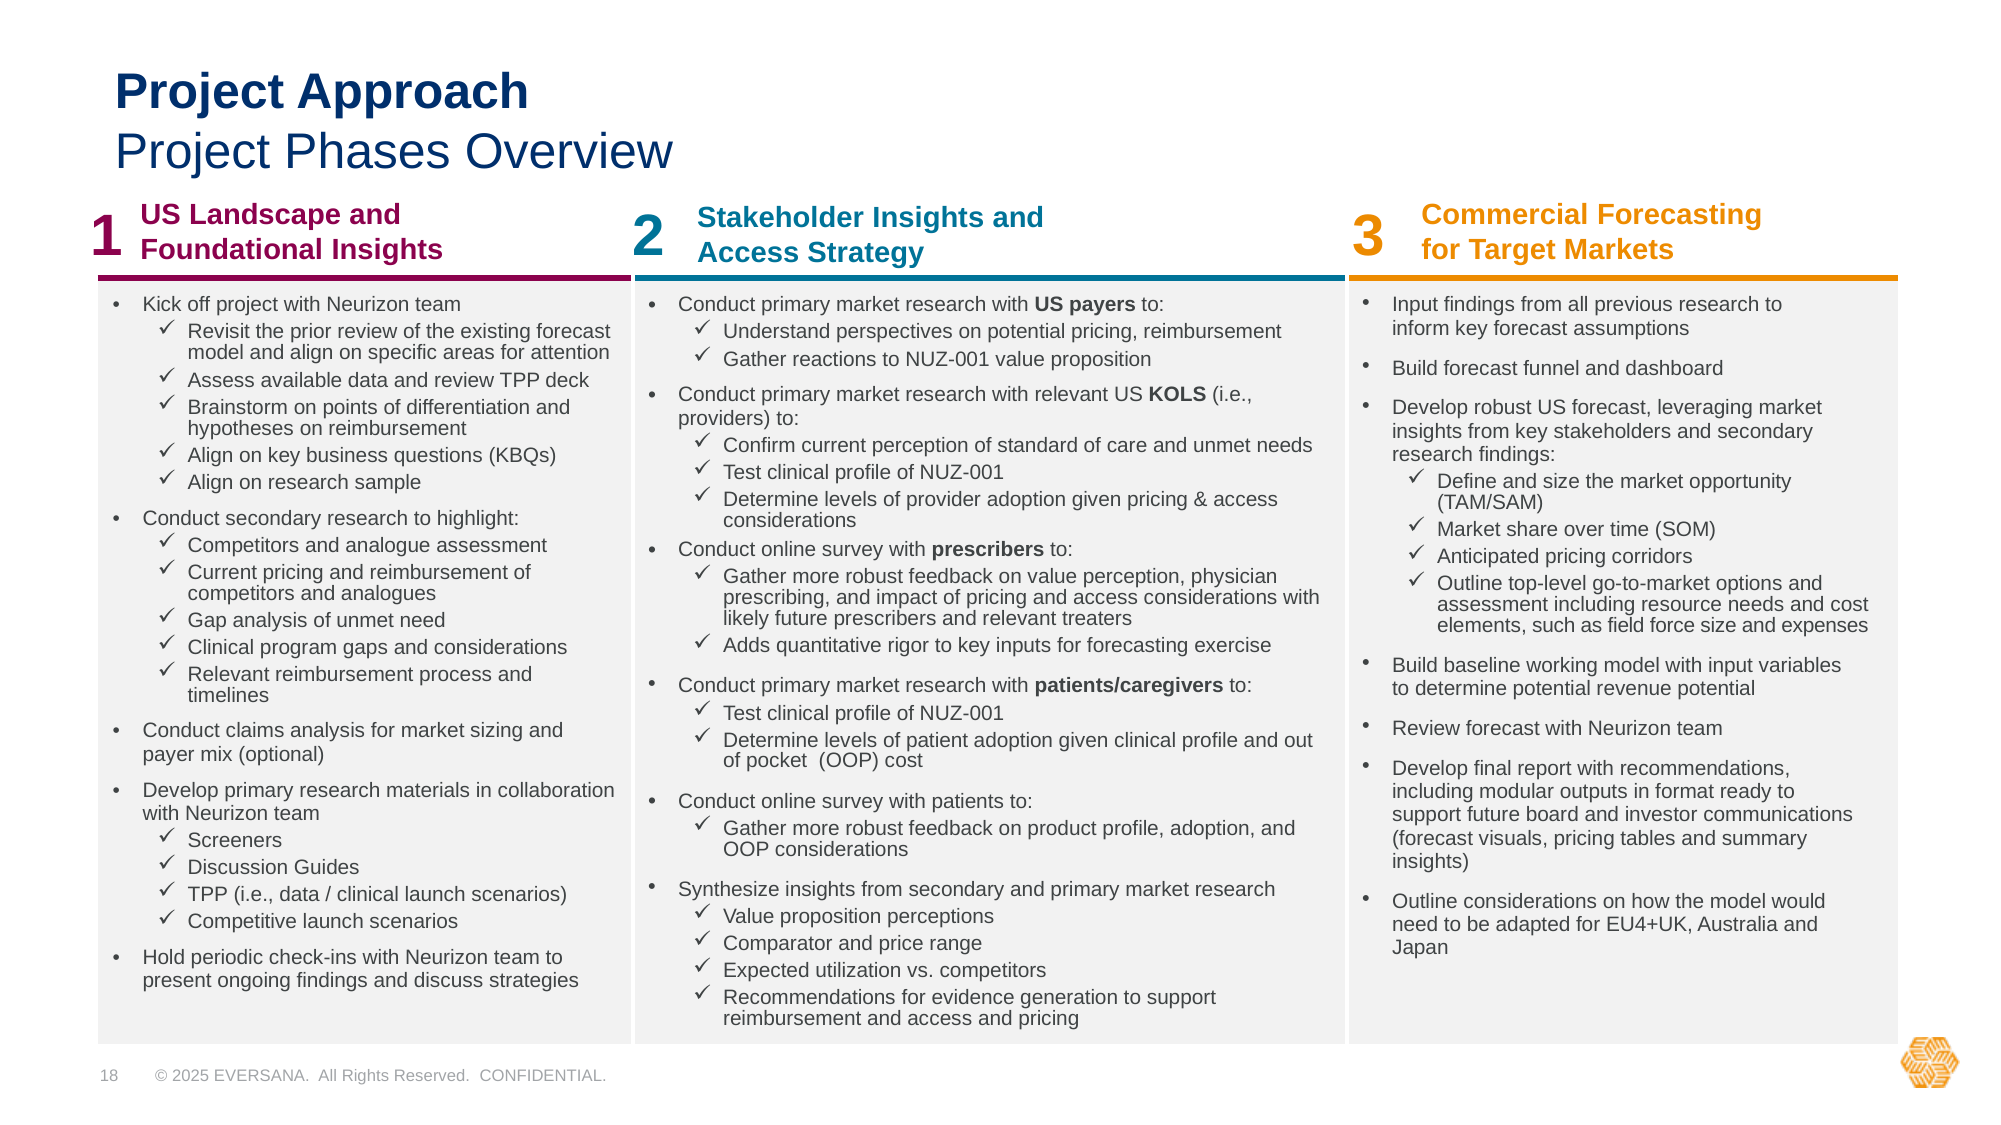

# Project Approach Project Phases Overview
US Landscape and
Foundational Insights
Stakeholder Insights and
Access Strategy
Commercial Forecasting
for Target Markets
1
2
3

| Kick off project with Neurizon team Revisit the prior review of the existing forecast model and align on specific areas for attention Assess available data and review TPP deck Brainstorm on points of differentiation and hypotheses on reimbursement Align on key business questions (KBQs) Align on research sample Conduct secondary research to highlight: Competitors and analogue assessment Current pricing and reimbursement of competitors and analogues Gap analysis of unmet need Clinical program gaps and considerations Relevant reimbursement process and timelines Conduct claims analysis for market sizing and payer mix (optional) Develop primary research materials in collaboration with Neurizon team Screeners Discussion Guides TPP (i.e., data / clinical launch scenarios) Competitive launch scenarios Hold periodic check-ins with Neurizon team to present ongoing findings and discuss strategies | Conduct primary market research with US payers to: Understand perspectives on potential pricing, reimbursement Gather reactions to NUZ-001 value proposition Conduct primary market research with relevant US KOLS (i.e., providers) to: Confirm current perception of standard of care and unmet needs Test clinical profile of NUZ-001 Determine levels of provider adoption given pricing & access considerations Conduct online survey with prescribers to: Gather more robust feedback on value perception, physician prescribing, and impact of pricing and access considerations with likely future prescribers and relevant treaters Adds quantitative rigor to key inputs for forecasting exercise Conduct primary market research with patients/caregivers to: Test clinical profile of NUZ-001 Determine levels of patient adoption given clinical profile and out of pocket (OOP) cost Conduct online survey with patients to: Gather more robust feedback on product profile, adoption, and OOP considerations Synthesize insights from secondary and primary market research Value proposition perceptions Comparator and price range Expected utilization vs. competitors Recommendations for evidence generation to support reimbursement and access and pricing | Input findings from all previous research to inform key forecast assumptions Build forecast funnel and dashboard Develop robust US forecast, leveraging market insights from key stakeholders and secondary research findings: Define and size the market opportunity (TAM/SAM) Market share over time (SOM) Anticipated pricing corridors Outline top-level go-to-market options and assessment including resource needs and cost elements, such as field force size and expenses Build baseline working model with input variables to determine potential revenue potential Review forecast with Neurizon team Develop final report with recommendations, including modular outputs in format ready to support future board and investor communications (forecast visuals, pricing tables and summary insights) Outline considerations on how the model would need to be adapted for EU4+UK, Australia and Japan |
| --- | --- | --- |